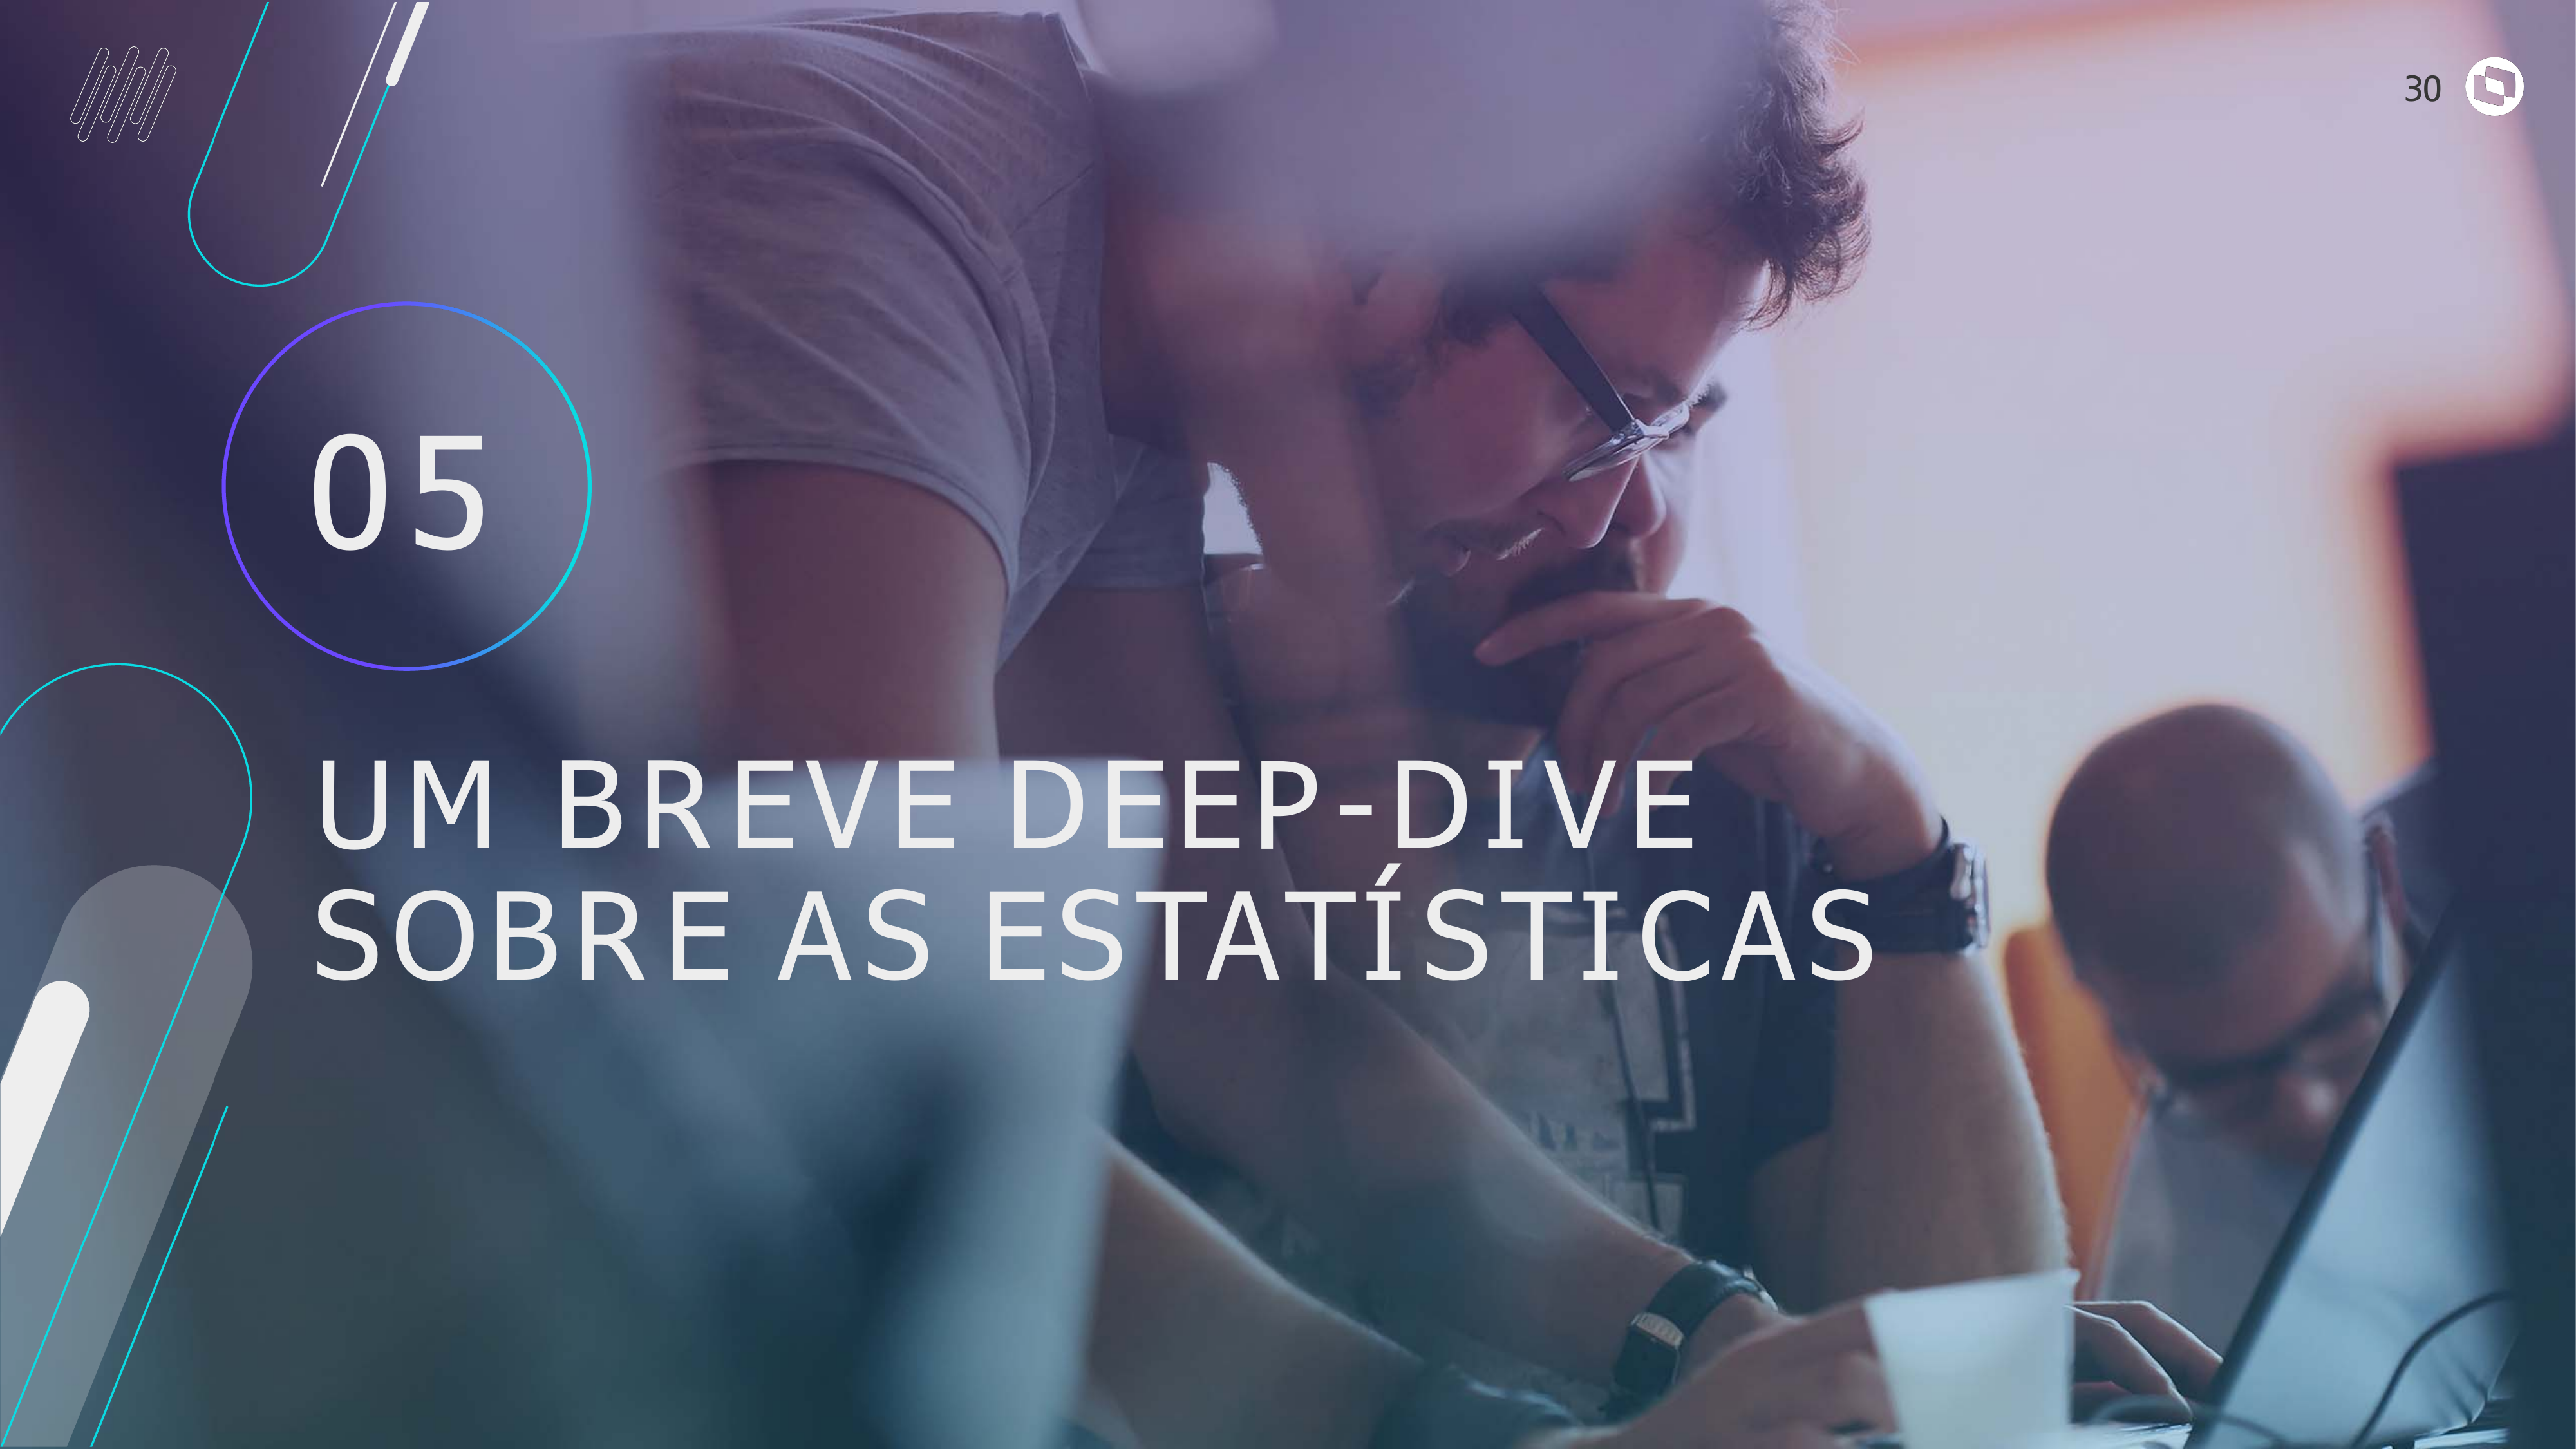

05
UM BREVE DEEP-DIVE SOBRE AS ESTATÍSTICAS